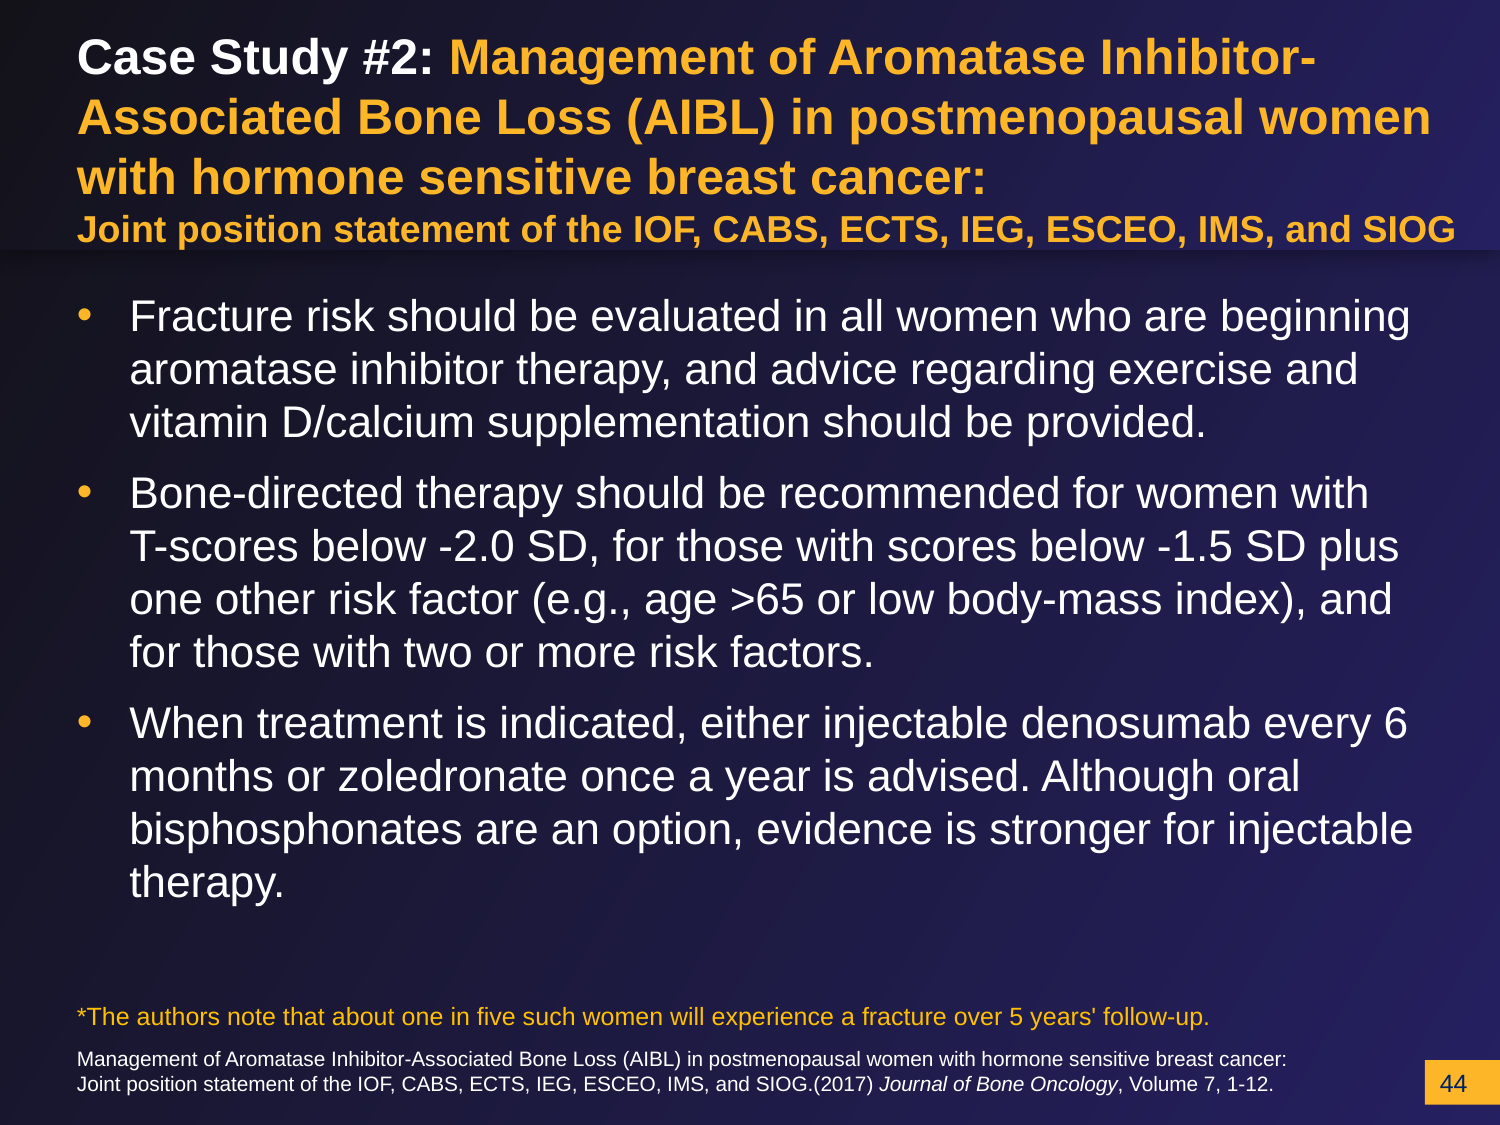

# Case Study #2: Management of Aromatase Inhibitor-Associated Bone Loss (AIBL) in postmenopausal women with hormone sensitive breast cancer: Joint position statement of the IOF, CABS, ECTS, IEG, ESCEO, IMS, and SIOG
Fracture risk should be evaluated in all women who are beginning aromatase inhibitor therapy, and advice regarding exercise and vitamin D/calcium supplementation should be provided.
Bone-directed therapy should be recommended for women with T-scores below -2.0 SD, for those with scores below -1.5 SD plus one other risk factor (e.g., age >65 or low body-mass index), and for those with two or more risk factors.
When treatment is indicated, either injectable denosumab every 6 months or zoledronate once a year is advised. Although oral bisphosphonates are an option, evidence is stronger for injectable therapy.

*The authors note that about one in five such women will experience a fracture over 5 years' follow-up.
Management of Aromatase Inhibitor-Associated Bone Loss (AIBL) in postmenopausal women with hormone sensitive breast cancer:
Joint position statement of the IOF, CABS, ECTS, IEG, ESCEO, IMS, and SIOG.(2017) Journal of Bone Oncology, Volume 7, 1-12.